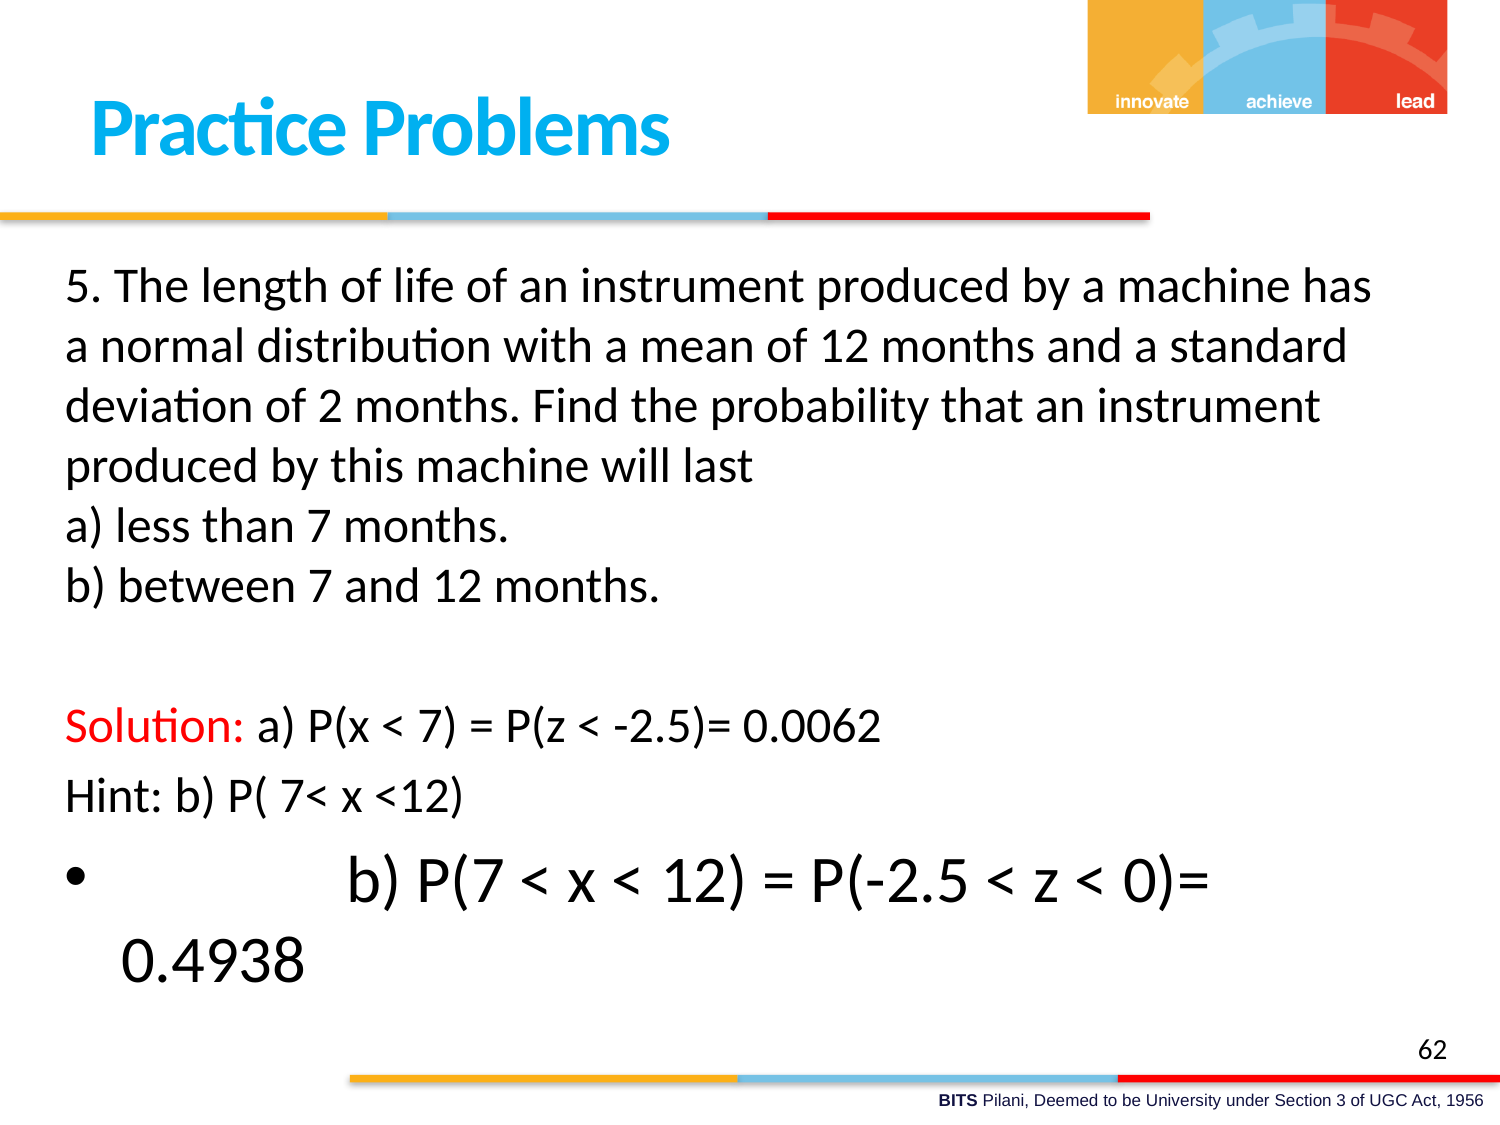

Practice Problems
5. The length of life of an instrument produced by a machine has a normal distribution with a mean of 12 months and a standard deviation of 2 months. Find the probability that an instrument produced by this machine will last
a) less than 7 months.
b) between 7 and 12 months.

Solution: a) P(x < 7) = P(z < -2.5)= 0.0062
Hint: b) P( 7< x <12)
	     b) P(7 < x < 12) = P(-2.5 < z < 0)= 0.4938

62